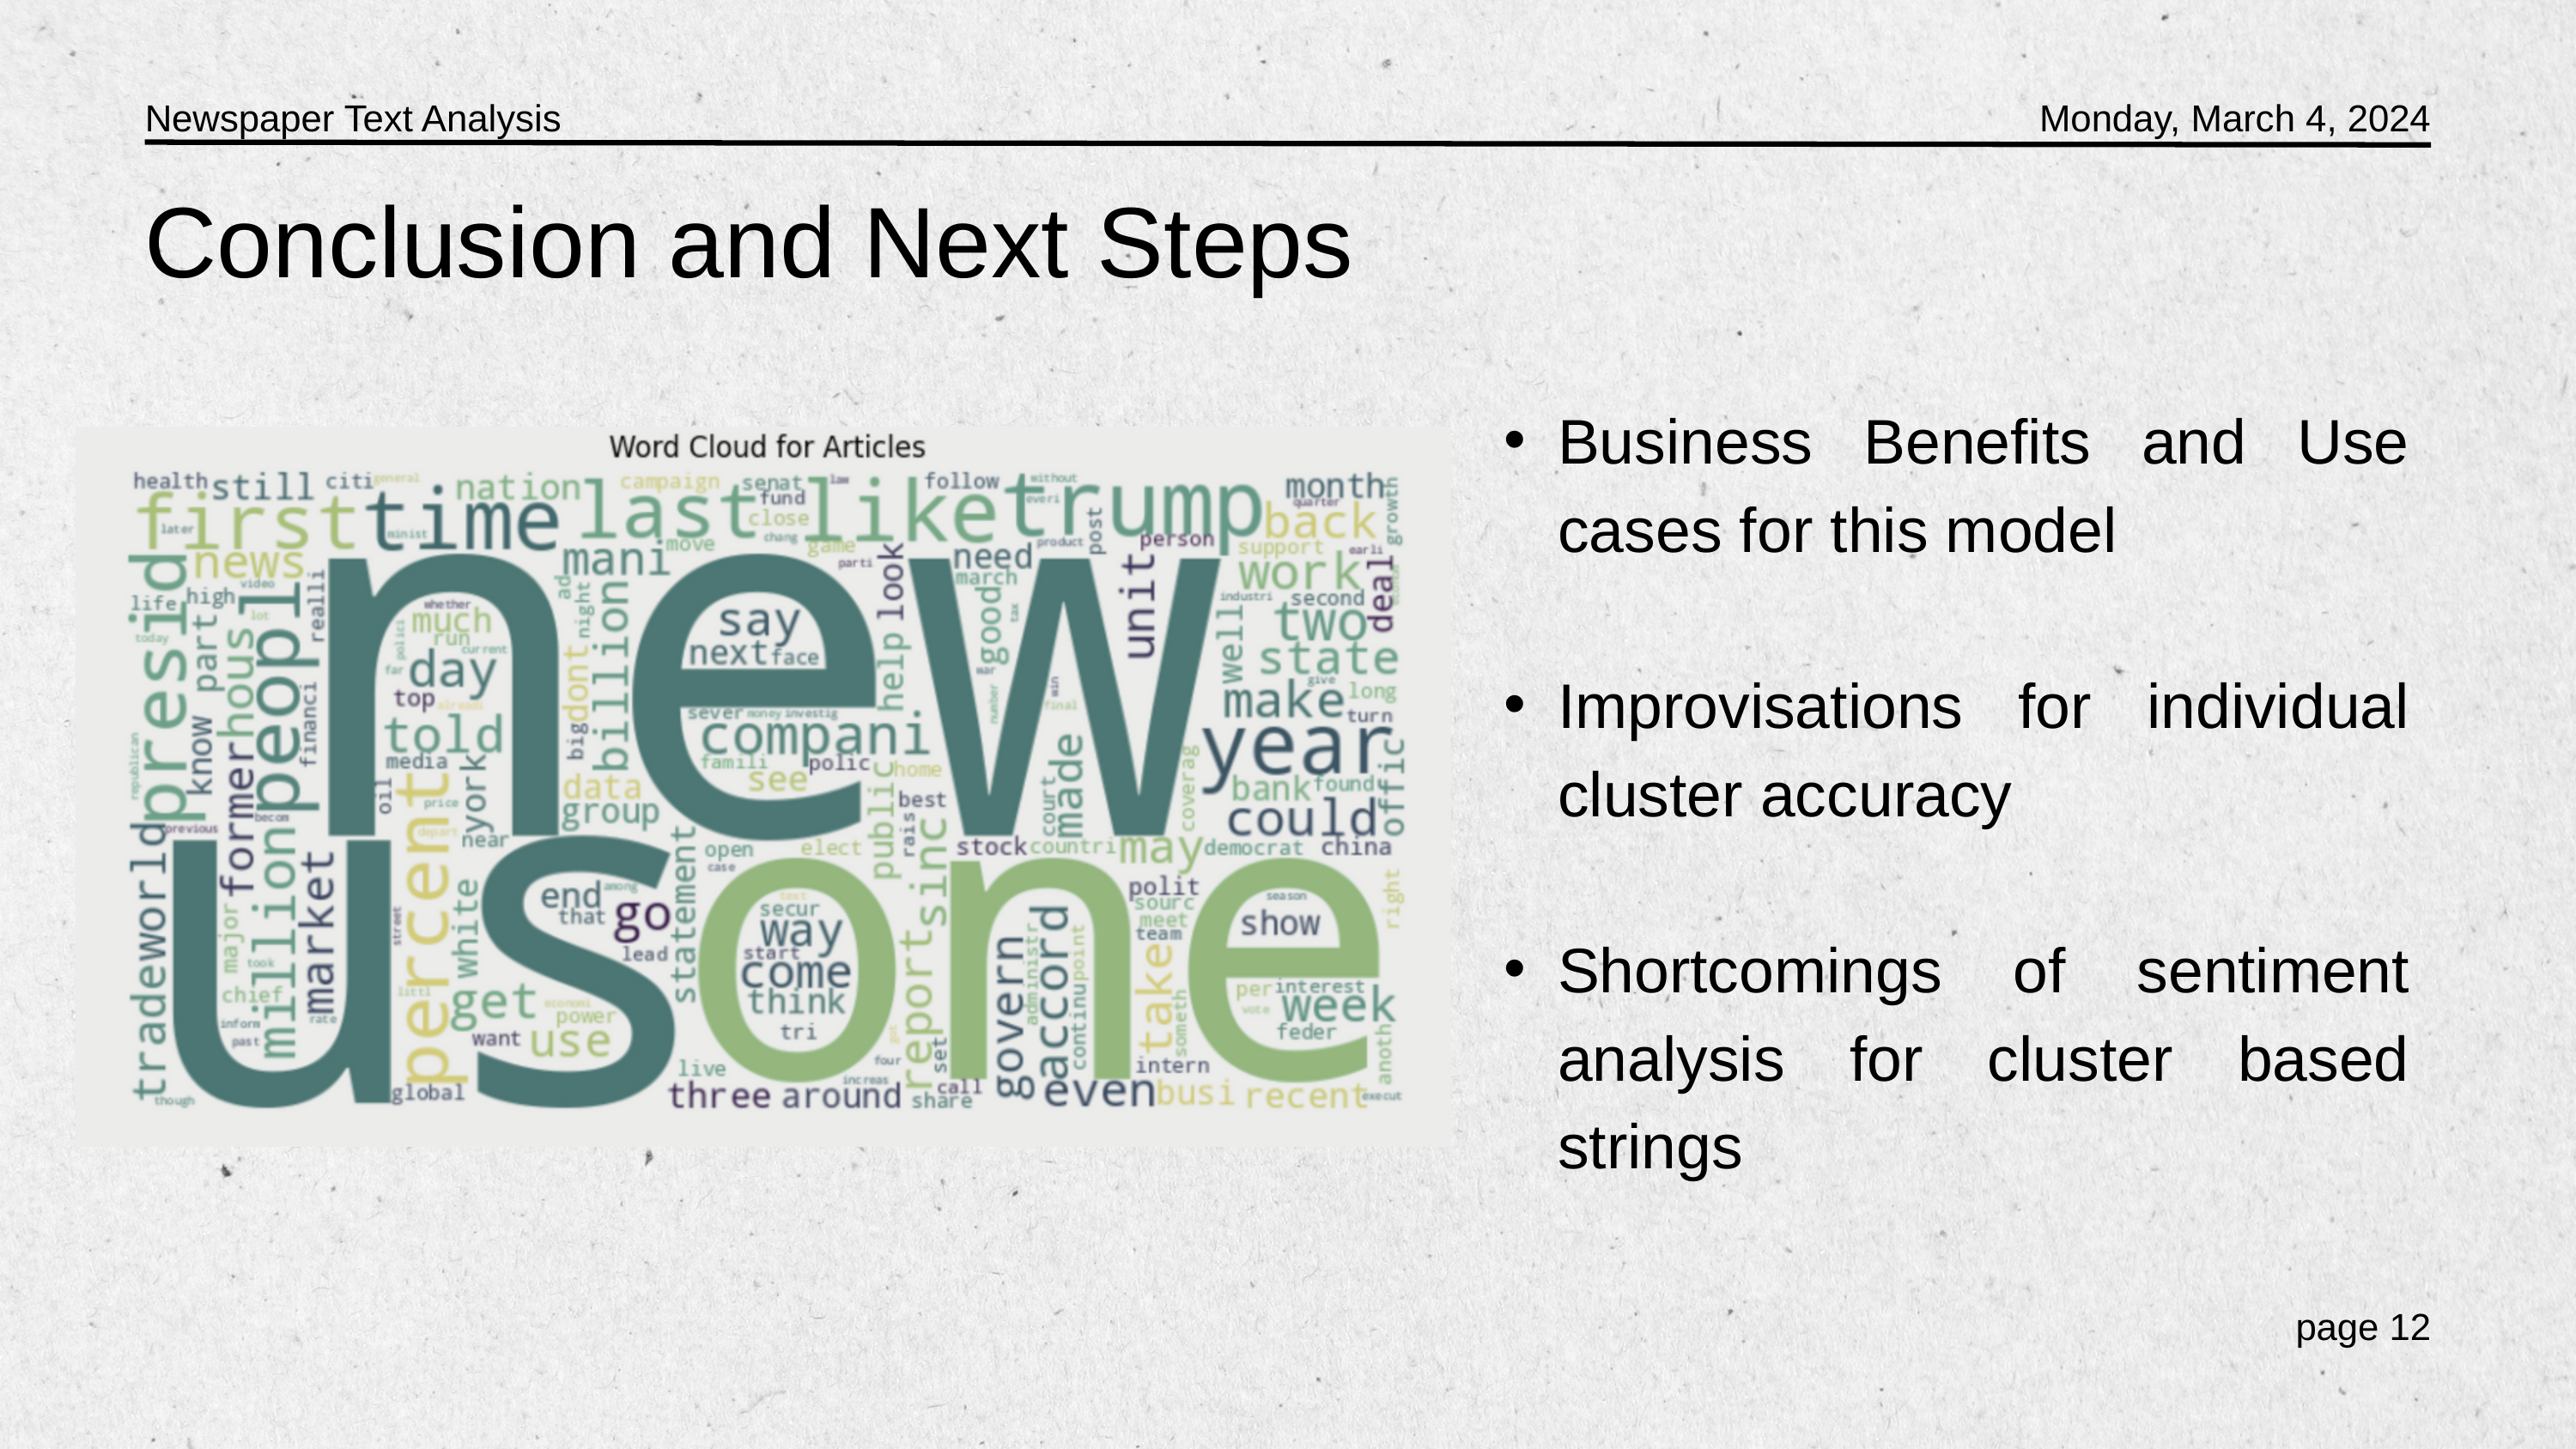

Newspaper Text Analysis
Monday, March 4, 2024

Conclusion and Next Steps
Business Benefits and Use cases for this model

Improvisations for individual cluster accuracy

Shortcomings of sentiment analysis for cluster based strings

page 12